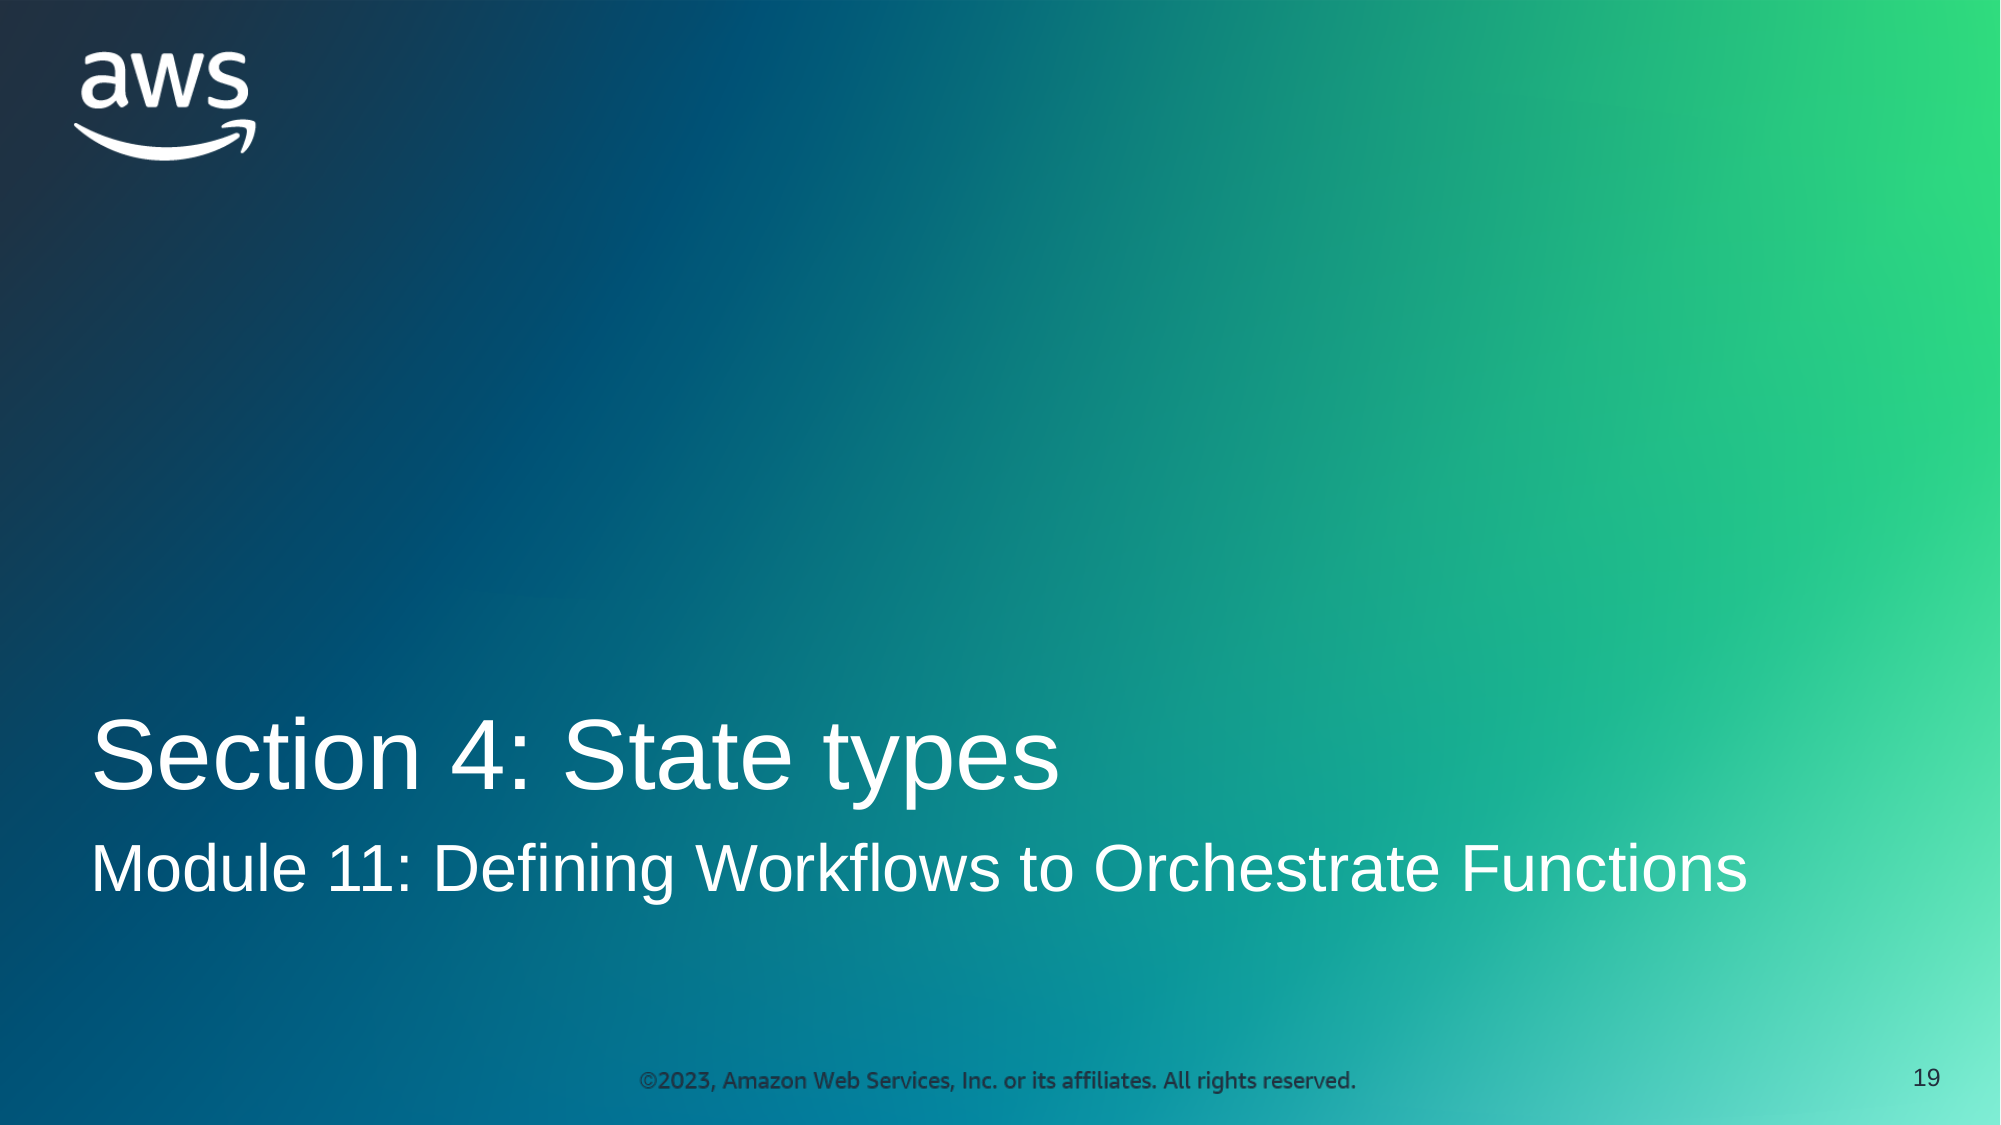

Section 4: State types
Module 11: Defining Workflows to Orchestrate Functions
19